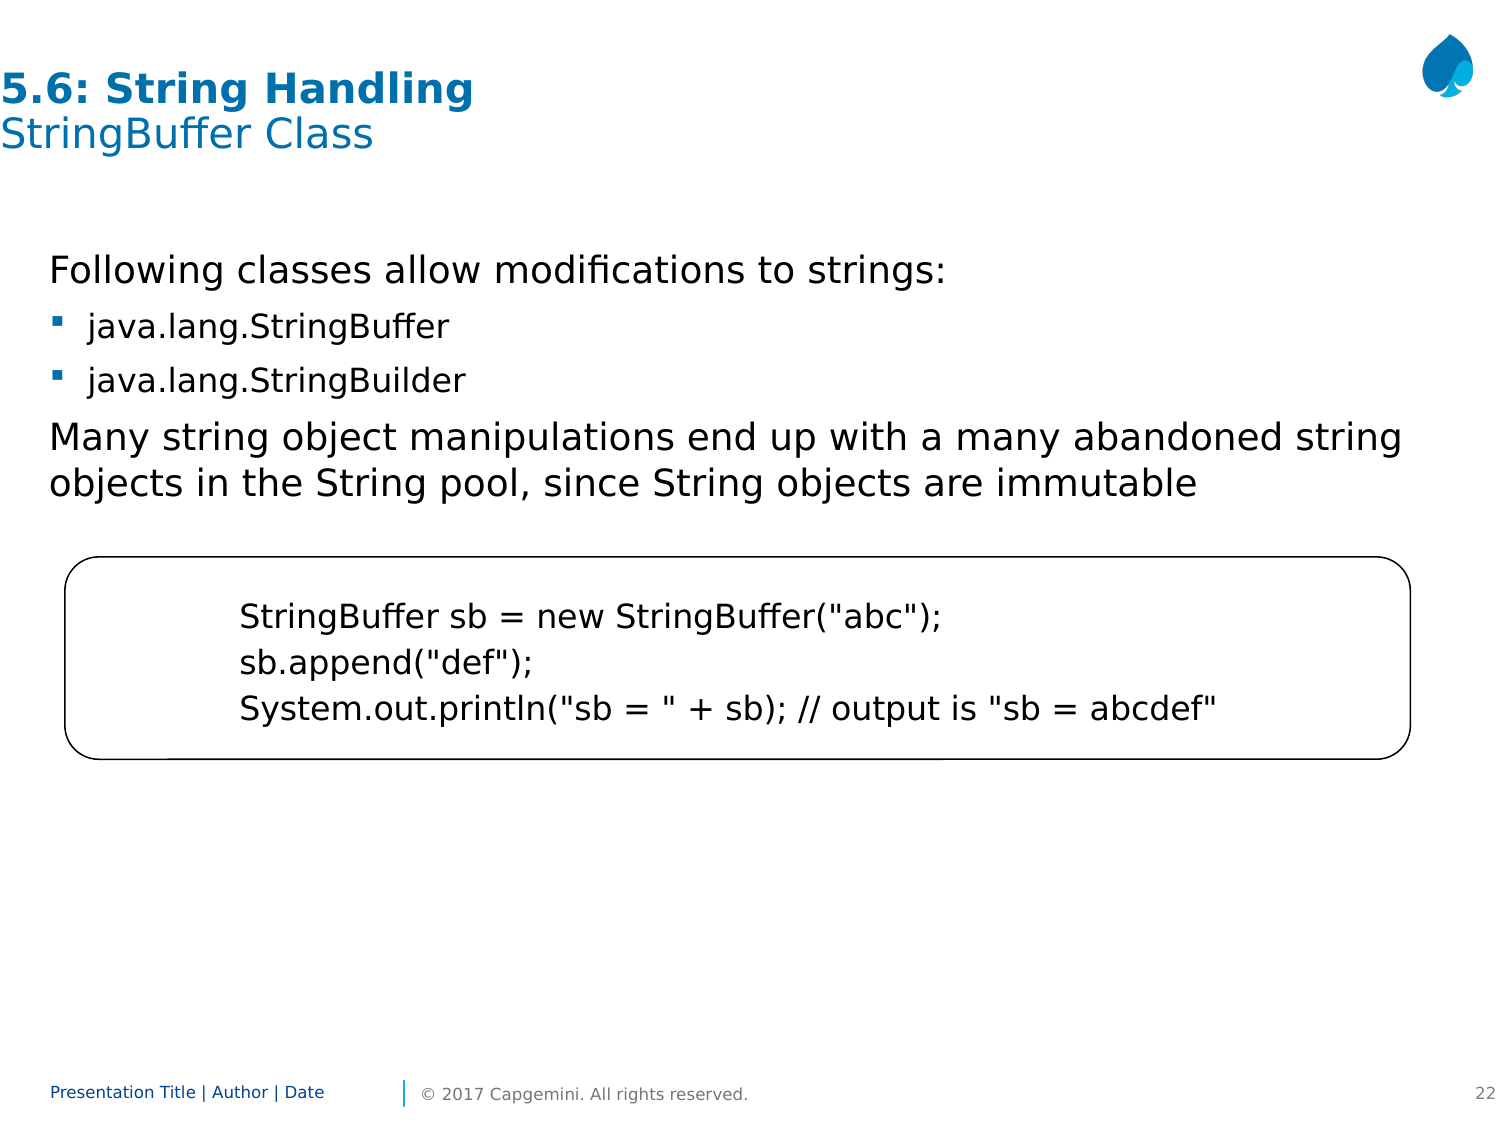

5.6: String Handling
StringBuffer Class
Following classes allow modifications to strings:
java.lang.StringBuffer
java.lang.StringBuilder
Many string object manipulations end up with a many abandoned string objects in the String pool, since String objects are immutable

StringBuffer sb = new StringBuffer("abc");
sb.append("def");
System.out.println("sb = " + sb); // output is "sb = abcdef"